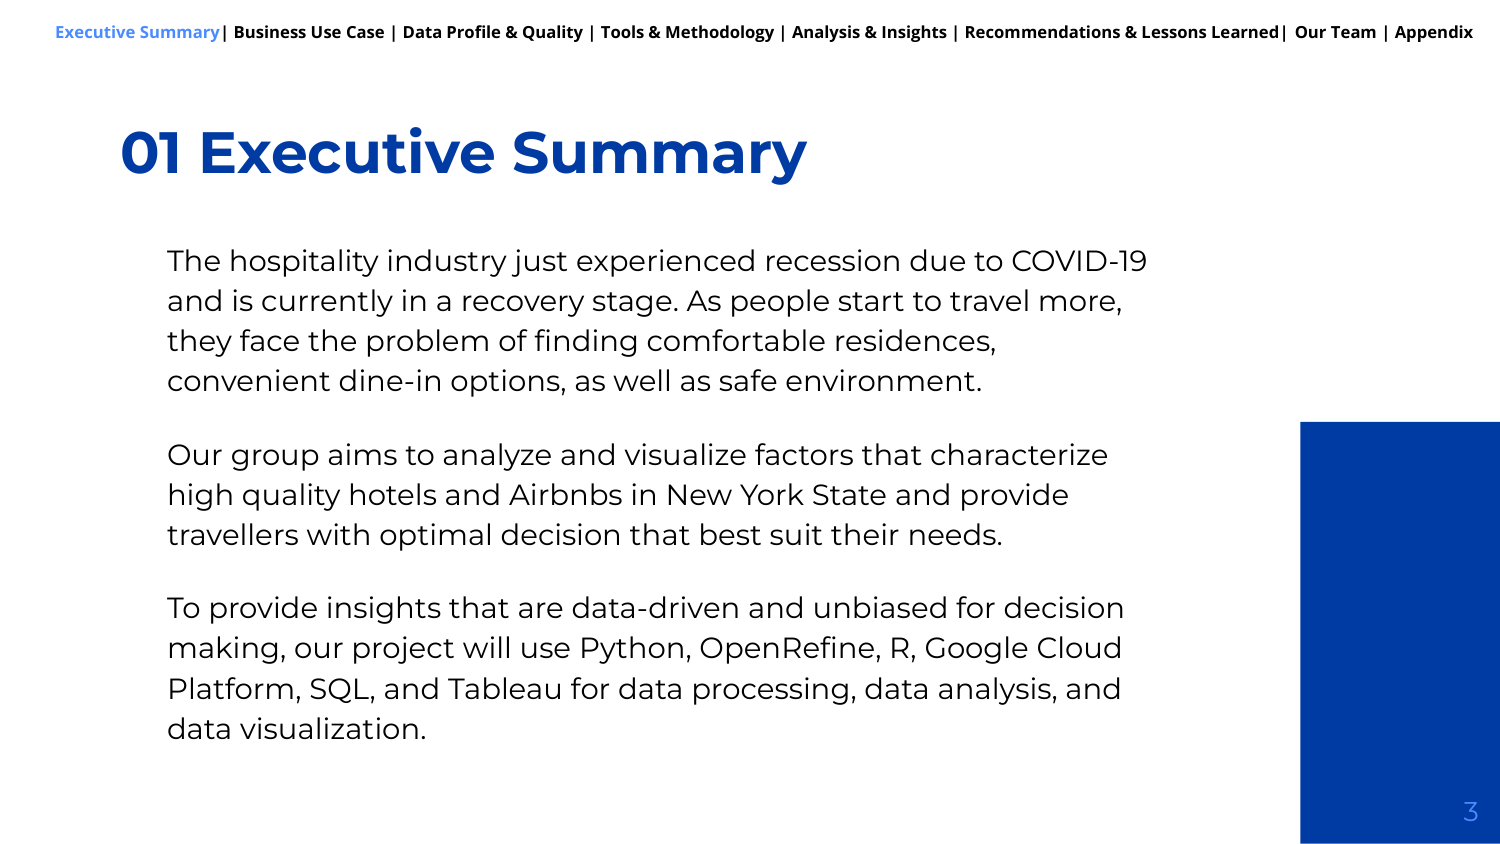

Executive Summary| Business Use Case | Data Profile & Quality | Tools & Methodology | Analysis & Insights | Recommendations & Lessons Learned| Our Team | Appendix
# 01 Executive Summary
The hospitality industry just experienced recession due to COVID-19 and is currently in a recovery stage. As people start to travel more, they face the problem of finding comfortable residences, convenient dine-in options, as well as safe environment.
Our group aims to analyze and visualize factors that characterize high quality hotels and Airbnbs in New York State and provide travellers with optimal decision that best suit their needs.
To provide insights that are data-driven and unbiased for decision making, our project will use Python, OpenRefine, R, Google Cloud Platform, SQL, and Tableau for data processing, data analysis, and data visualization.

3